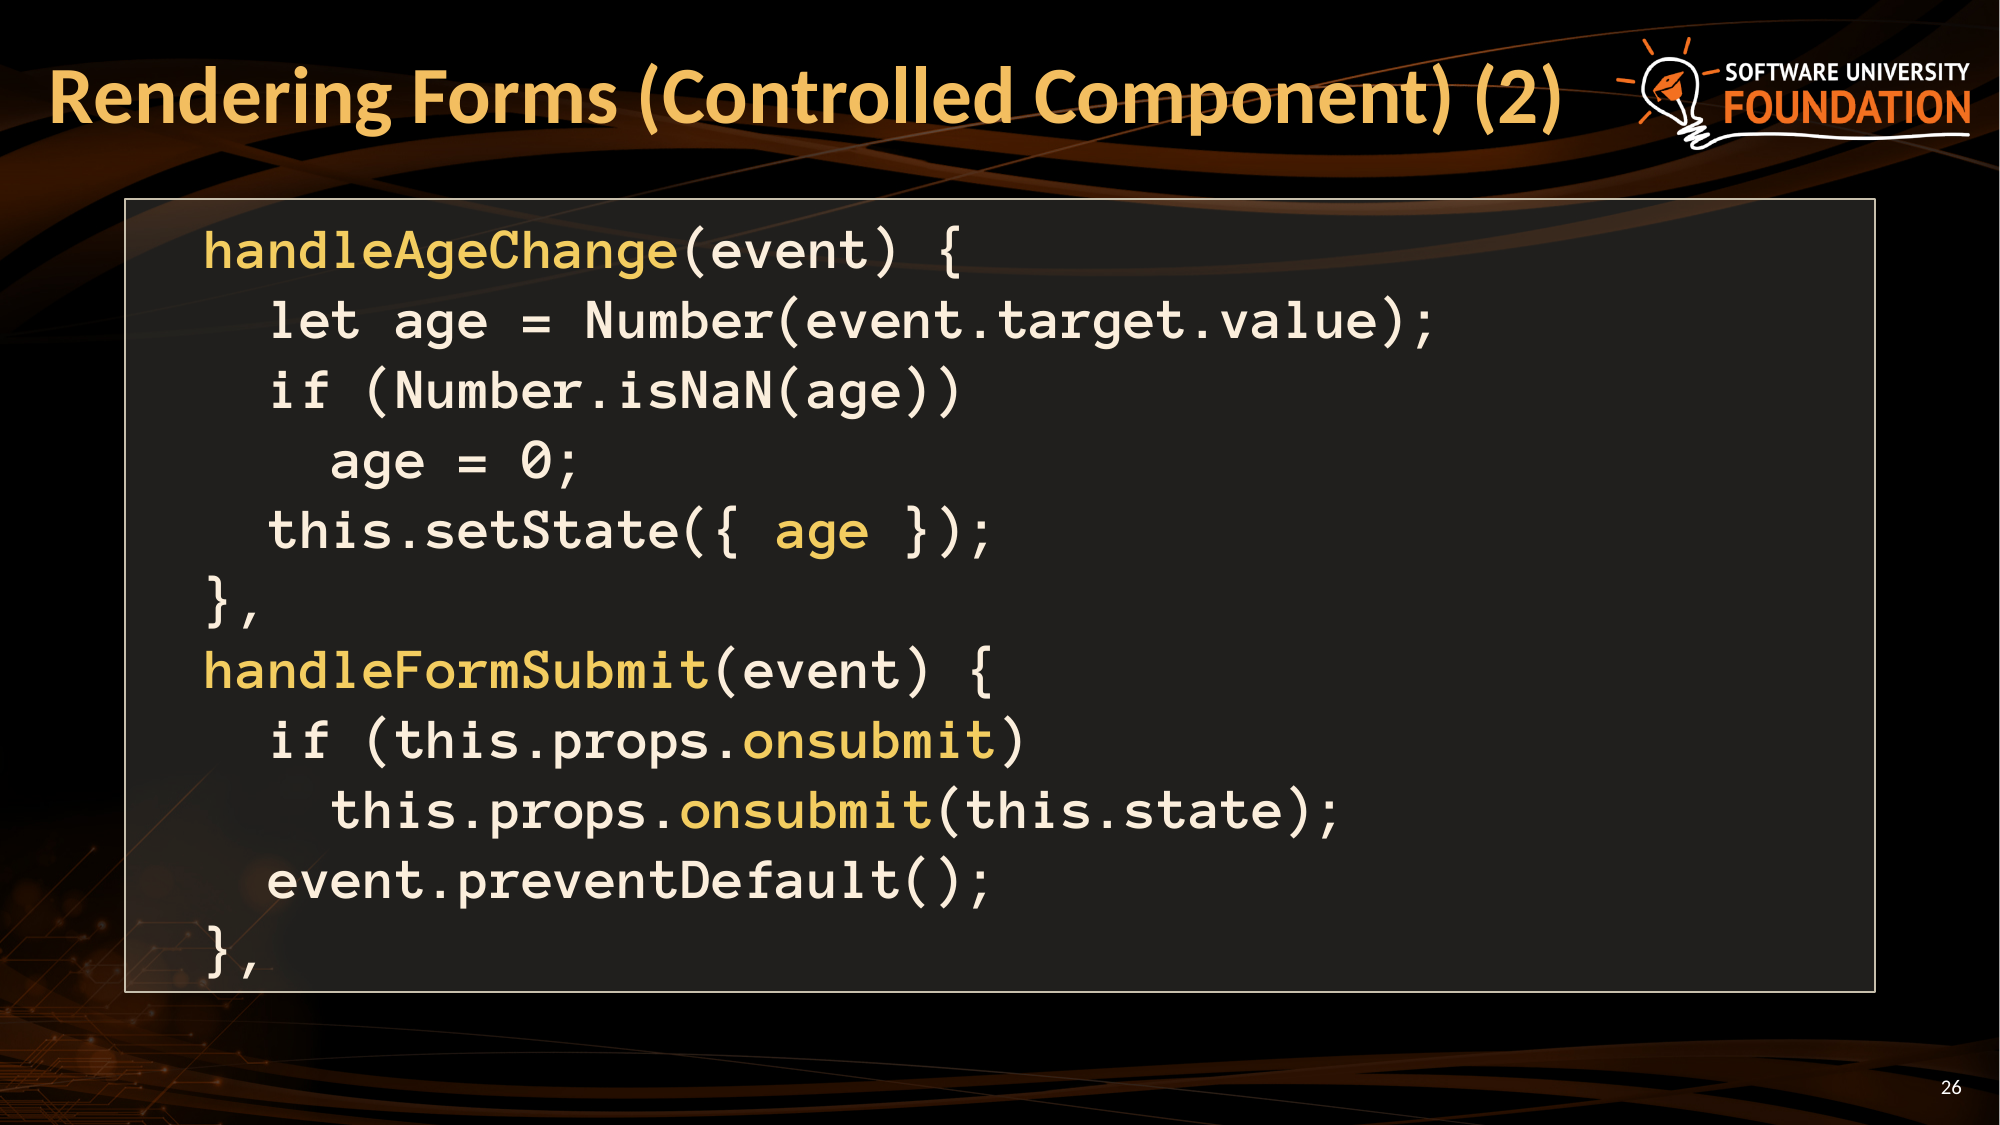

# Rendering Forms (Controlled Component) (2)
  handleAgeChange(event) {
    let age = Number(event.target.value);
    if (Number.isNaN(age))
      age = 0;
    this.setState({ age });
  },
  handleFormSubmit(event) {
    if (this.props.onsubmit)
      this.props.onsubmit(this.state);
    event.preventDefault();
  },
26